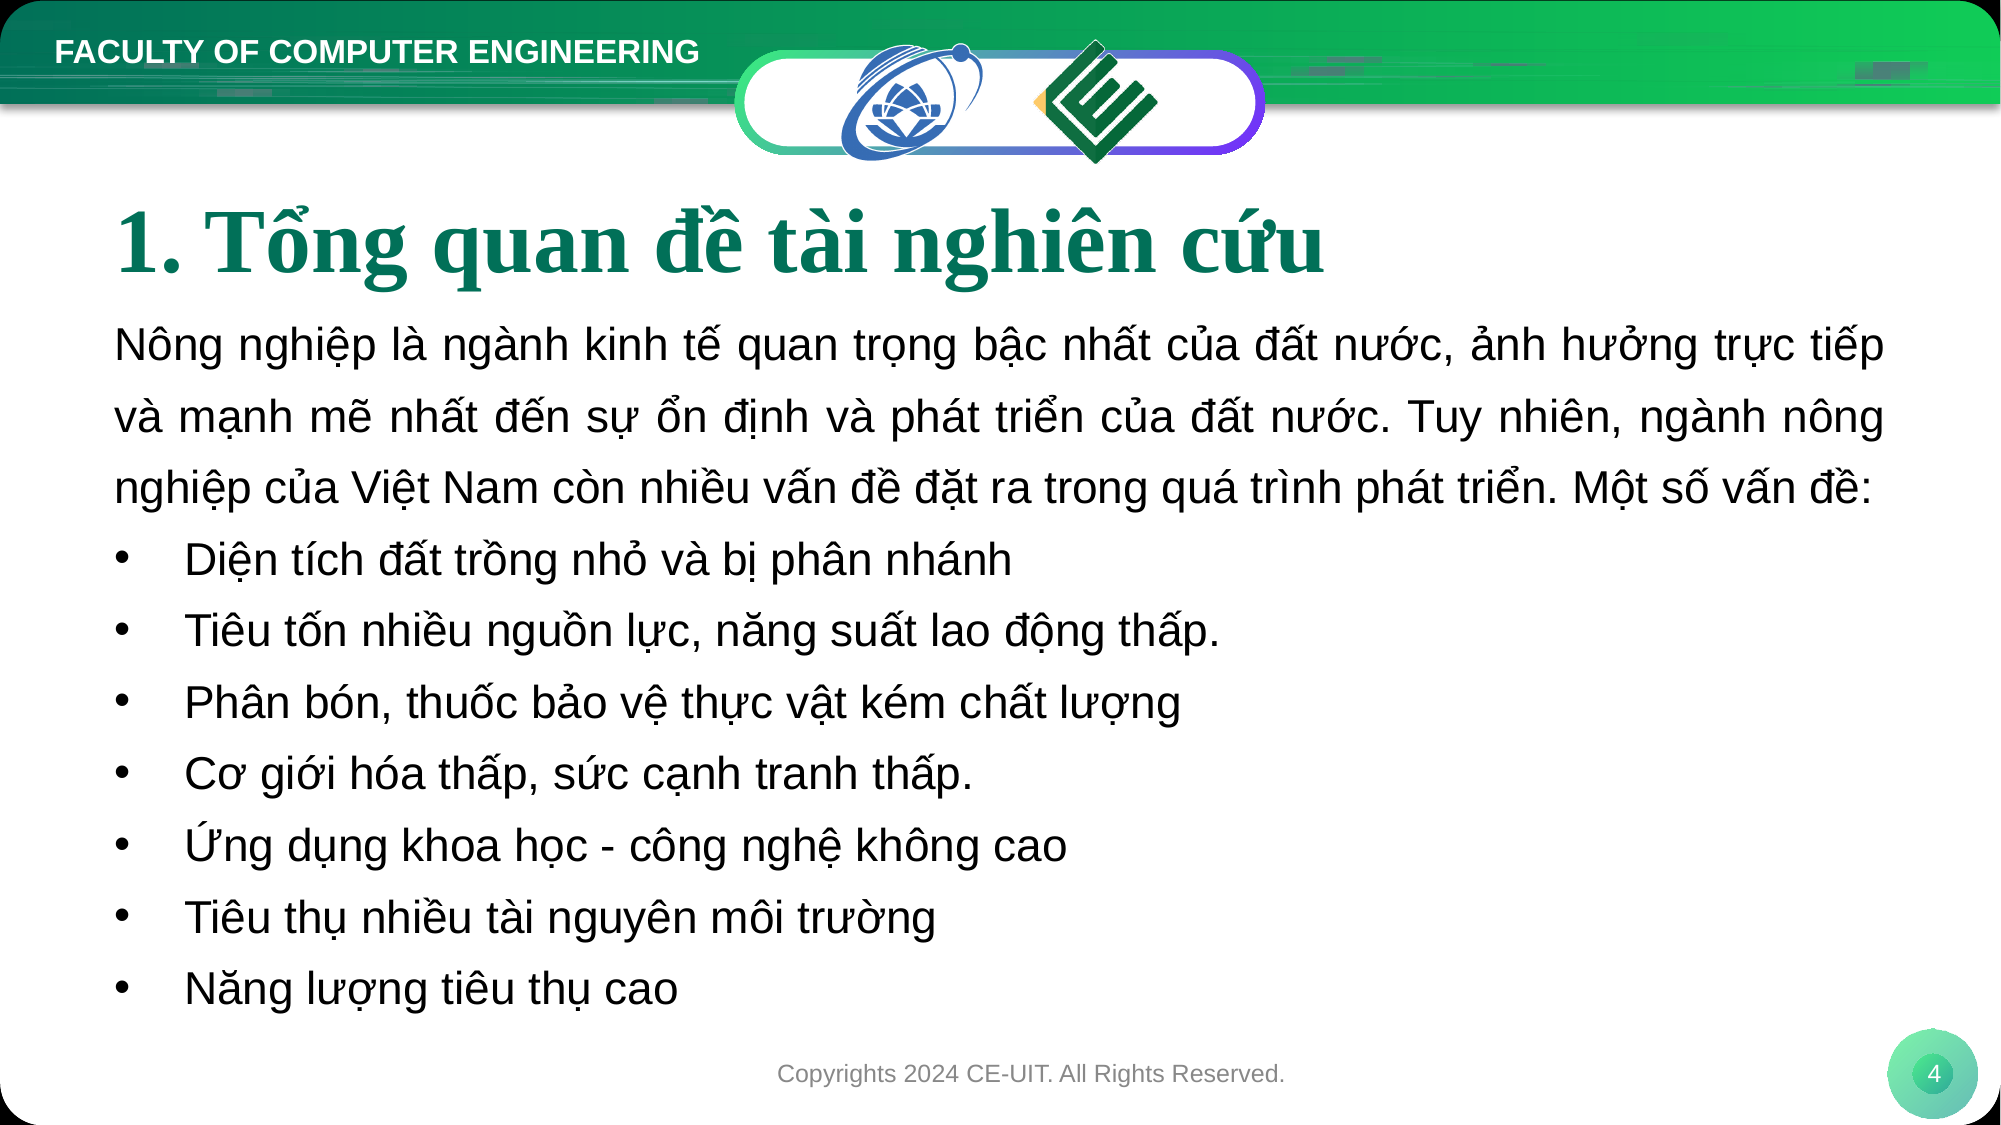

# 1. Tổng quan đề tài nghiên cứu
Nông nghiệp là ngành kinh tế quan trọng bậc nhất của đất nước, ảnh hưởng trực tiếp và mạnh mẽ nhất đến sự ổn định và phát triển của đất nước. Tuy nhiên, ngành nông nghiệp của Việt Nam còn nhiều vấn đề đặt ra trong quá trình phát triển. Một số vấn đề:
Diện tích đất trồng nhỏ và bị phân nhánh
Tiêu tốn nhiều nguồn lực, năng suất lao động thấp.
Phân bón, thuốc bảo vệ thực vật kém chất lượng
Cơ giới hóa thấp, sức cạnh tranh thấp.
Ứng dụng khoa học - công nghệ không cao
Tiêu thụ nhiều tài nguyên môi trường
Năng lượng tiêu thụ cao

Copyrights 2024 CE-UIT. All Rights Reserved.
4